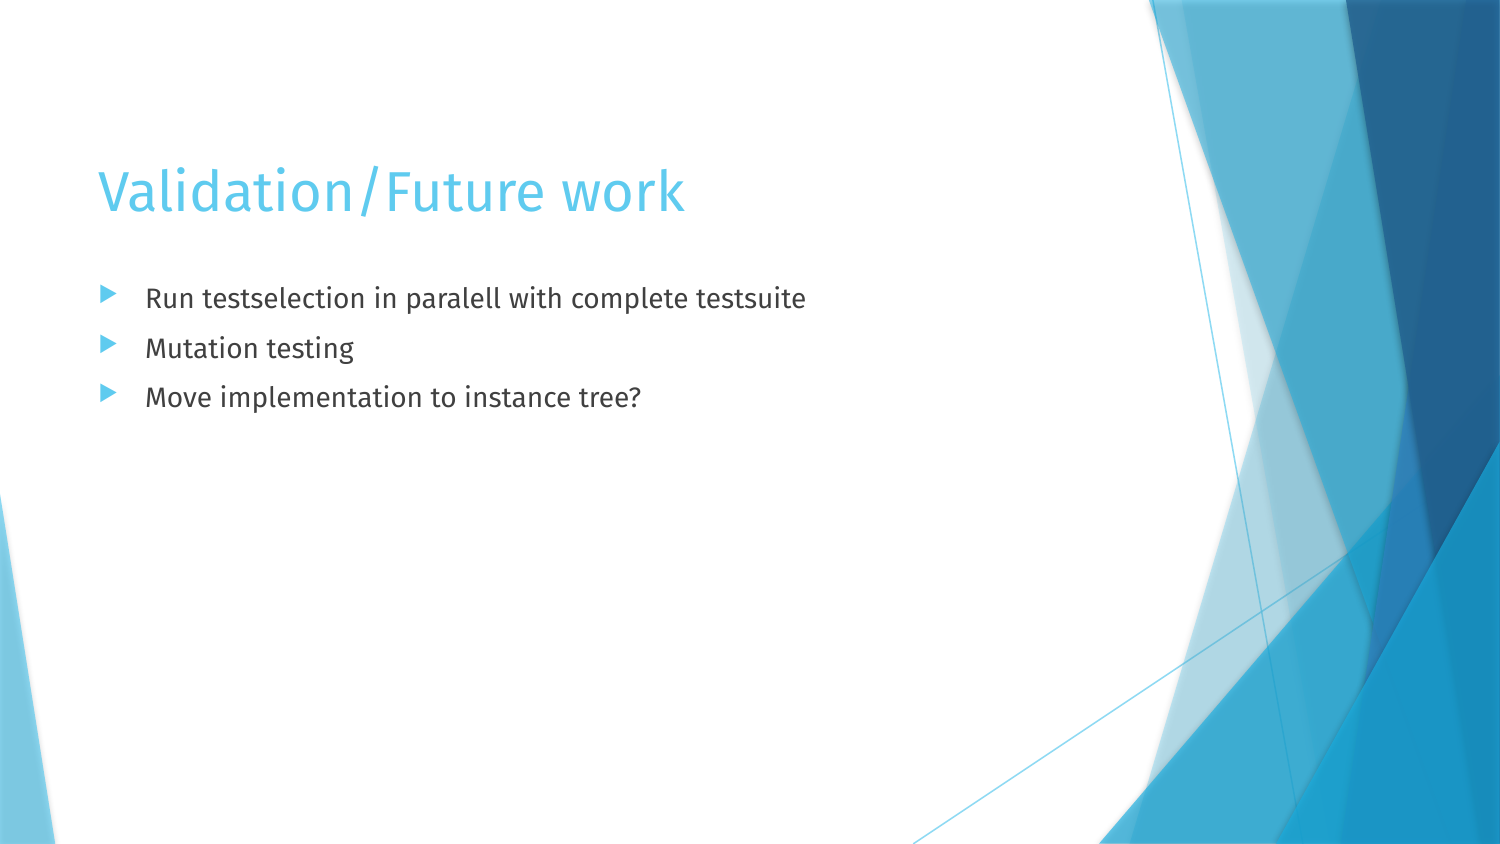

# Validation/Future work
Run testselection in paralell with complete testsuite
Mutation testing
Move implementation to instance tree?